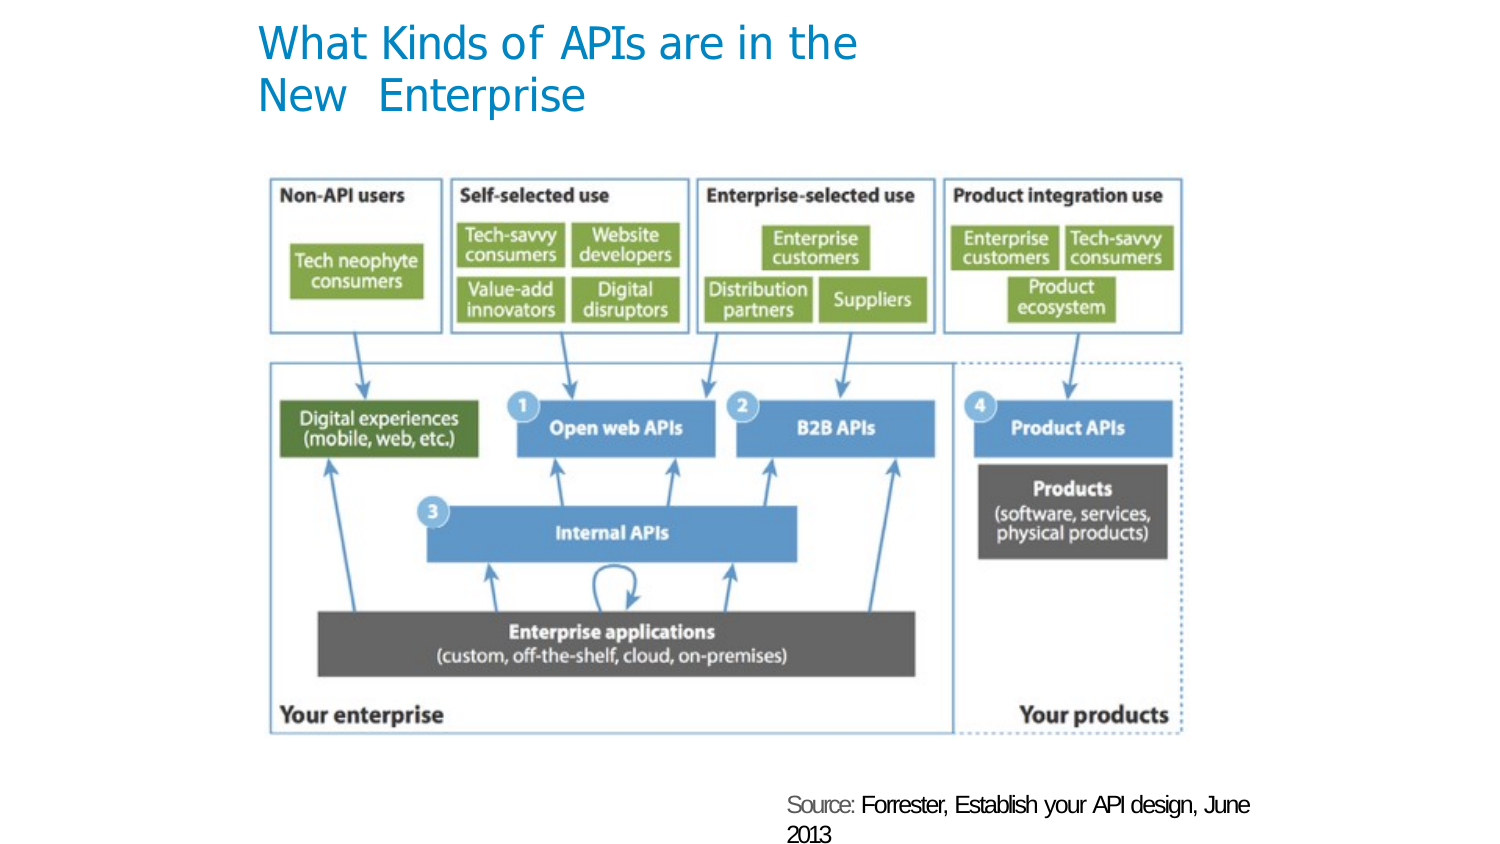

# What Kinds of APIs are in the New  Enterprise

Source: Forrester, Establish your API design, June 2013